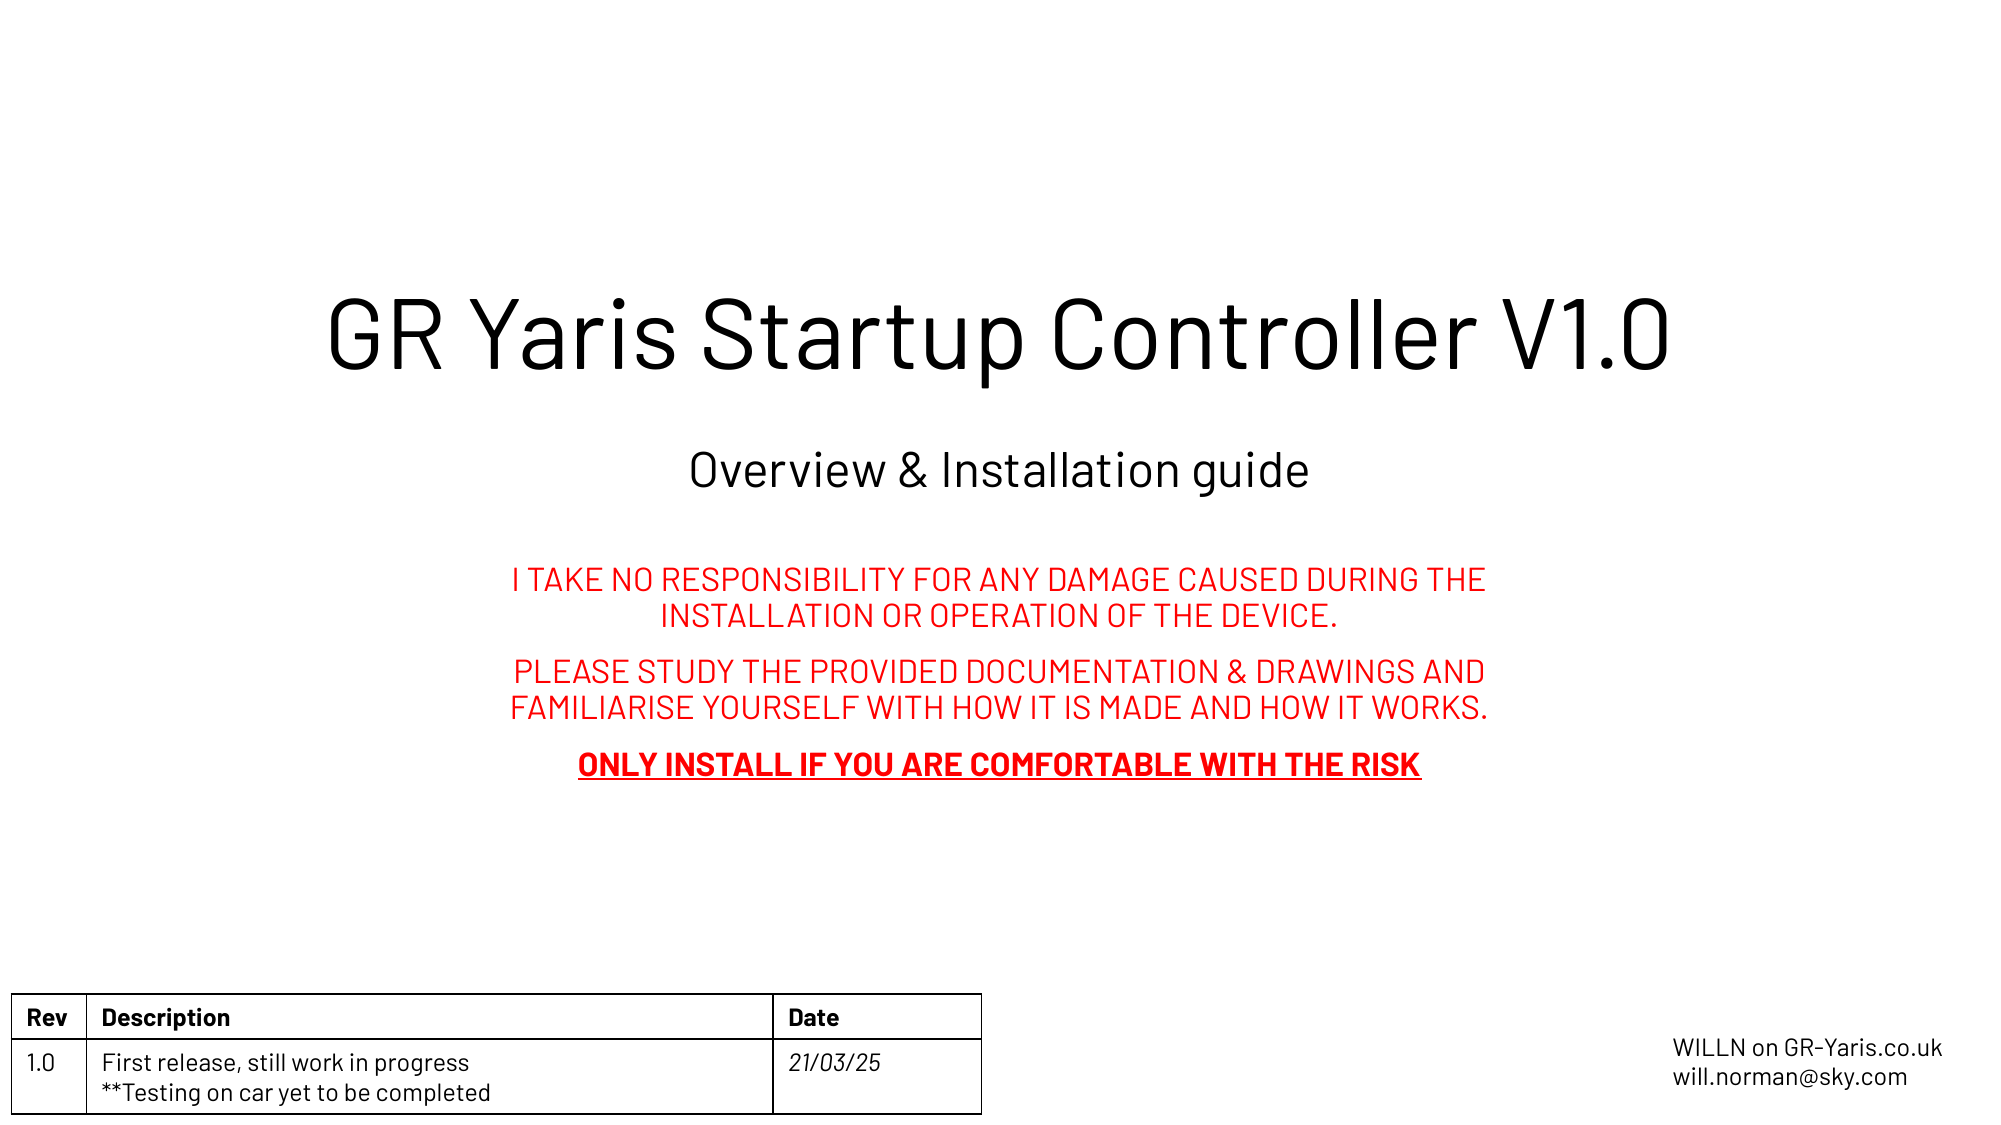

# GR Yaris Startup Controller V1.0
Overview & Installation guide
I TAKE NO RESPONSIBILITY FOR ANY DAMAGE CAUSED DURING THE INSTALLATION OR OPERATION OF THE DEVICE.
PLEASE STUDY THE PROVIDED DOCUMENTATION & DRAWINGS AND FAMILIARISE YOURSELF WITH HOW IT IS MADE AND HOW IT WORKS.
ONLY INSTALL IF YOU ARE COMFORTABLE WITH THE RISK
| Rev | Description | Date |
| --- | --- | --- |
| 1.0 | First release, still work in progress \*\*Testing on car yet to be completed | 21/03/25 |
WILLN on GR-Yaris.co.uk
will.norman@sky.com